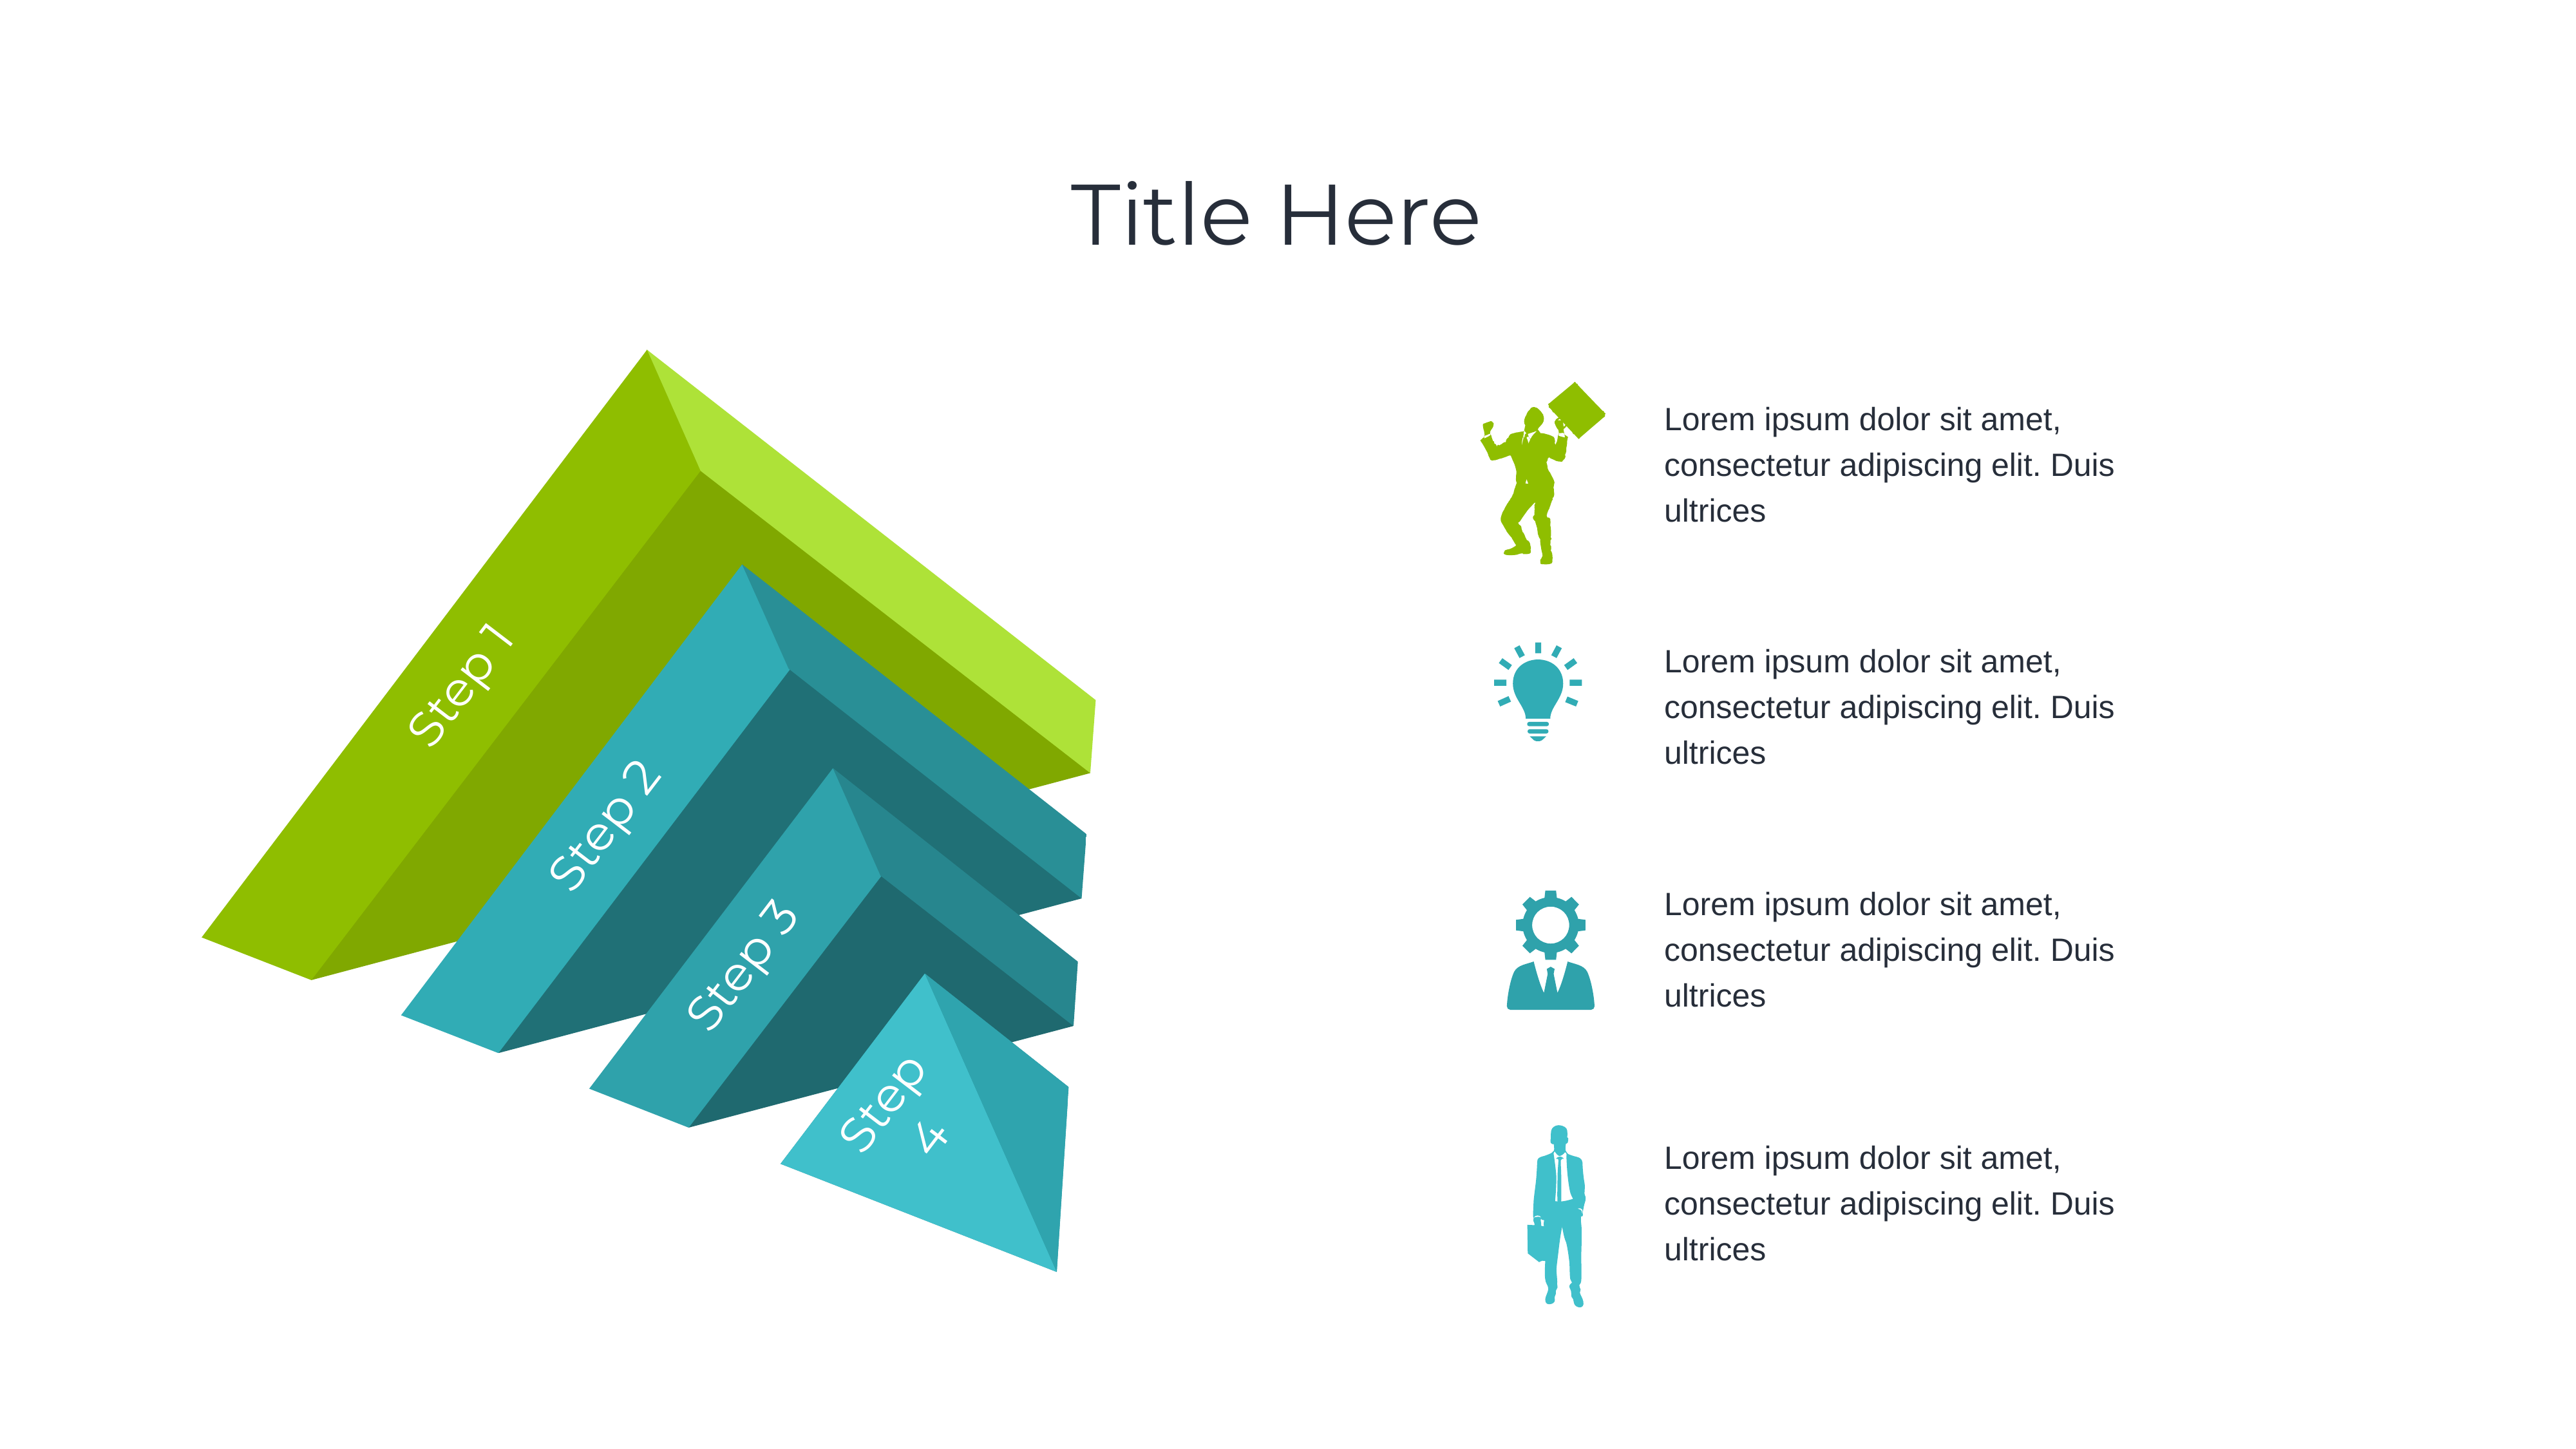

# Title Here

Lorem ipsum dolor sit amet, consectetur adipiscing elit. Duis ultrices

Lorem ipsum dolor sit amet, consectetur adipiscing elit. Duis ultrices

Step 1

Step 2
Lorem ipsum dolor sit amet, consectetur adipiscing elit. Duis ultrices

Step 3

Step
4

Lorem ipsum dolor sit amet, consectetur adipiscing elit. Duis ultrices